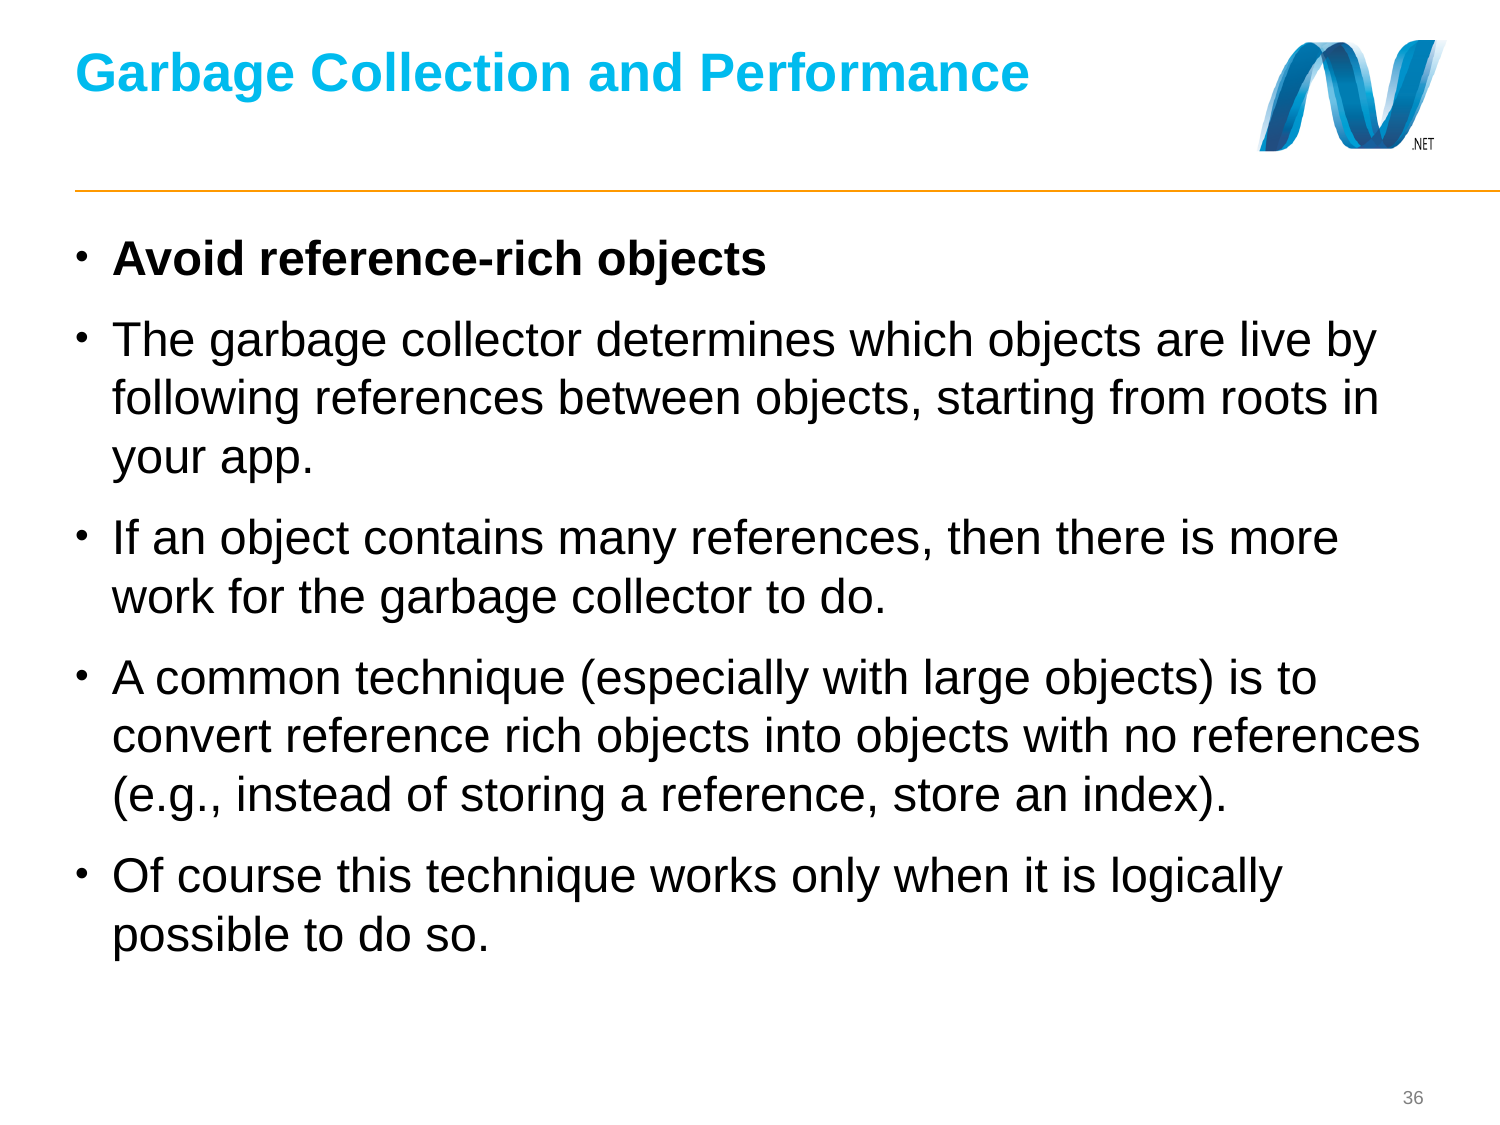

# Garbage Collection and Performance
Avoid reference-rich objects
The garbage collector determines which objects are live by following references between objects, starting from roots in your app.
If an object contains many references, then there is more work for the garbage collector to do.
A common technique (especially with large objects) is to convert reference rich objects into objects with no references (e.g., instead of storing a reference, store an index).
Of course this technique works only when it is logically possible to do so.